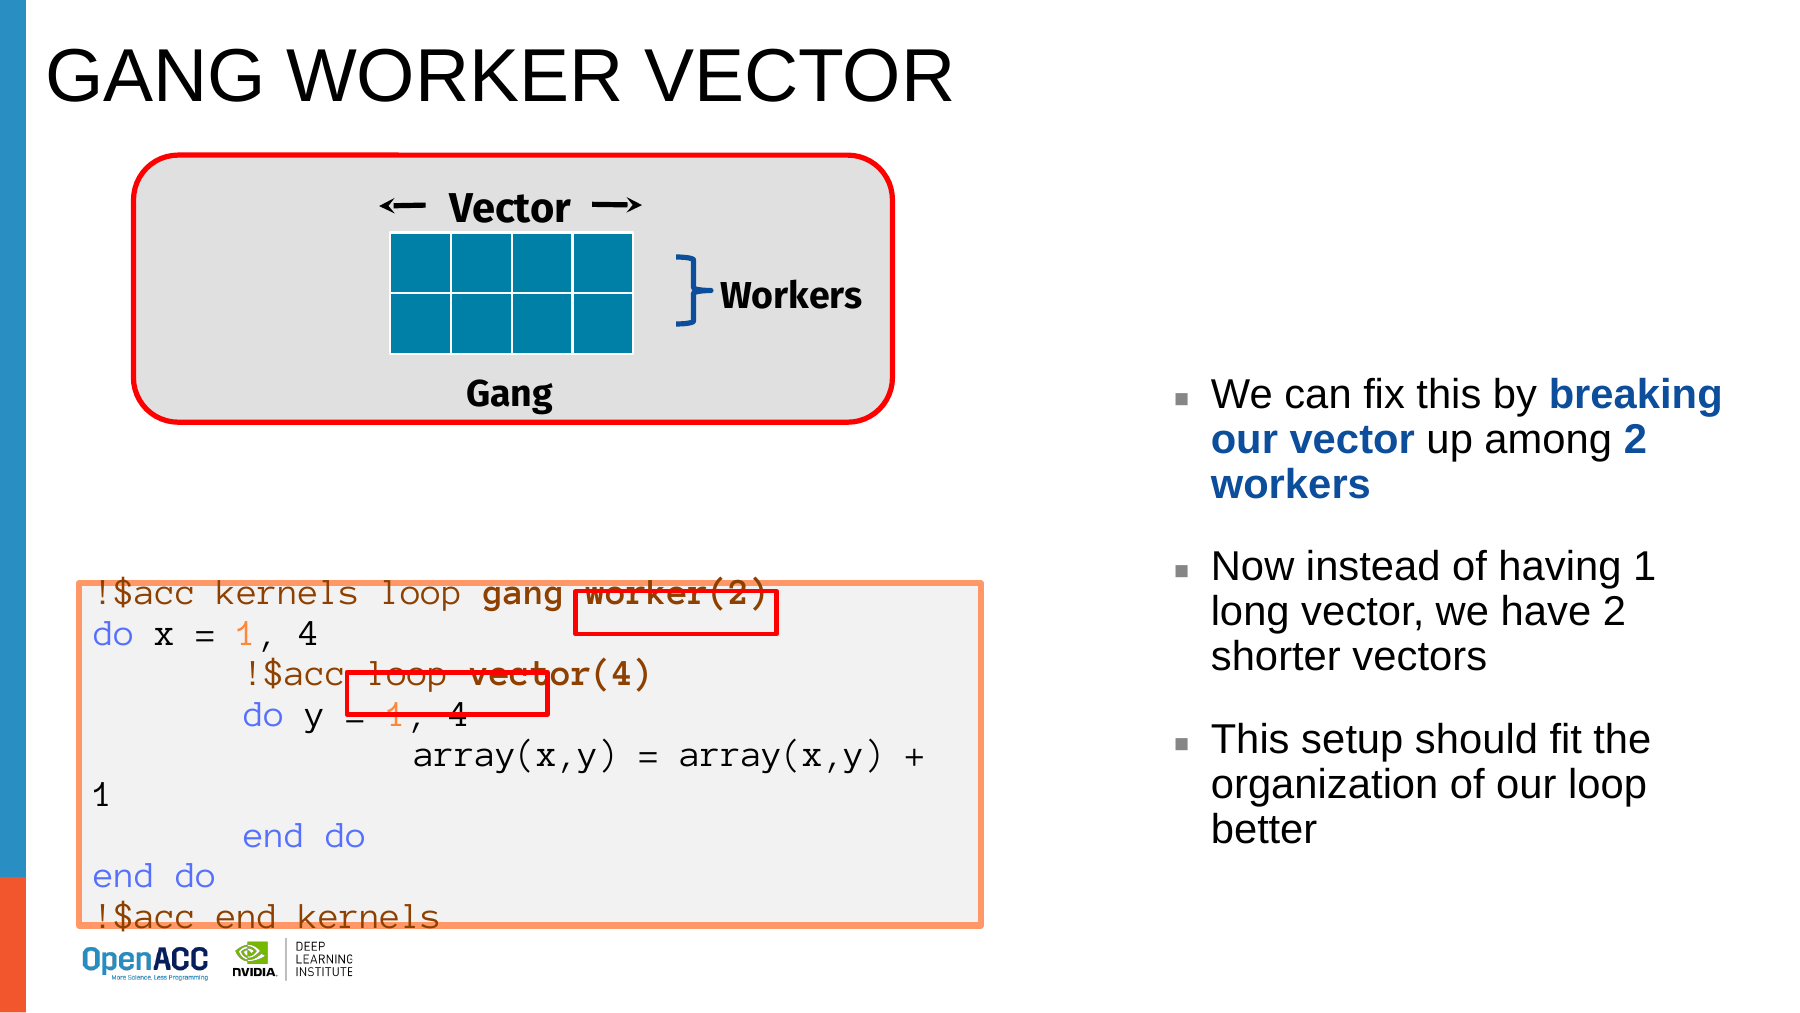

# GANG WORKER VECTOR

Vector

Workers

Gang
We can fix this by breaking our vector up among 2 workers
Now instead of having 1 long vector, we have 2 shorter vectors
This setup should fit the organization of our loop better
!$acc kernels loop gang worker(2)
do x = 1, 4
	!$acc loop vector(4)
	do y = 1, 4
		 array(x,y) = array(x,y) + 1
	end do
end do
!$acc end kernels